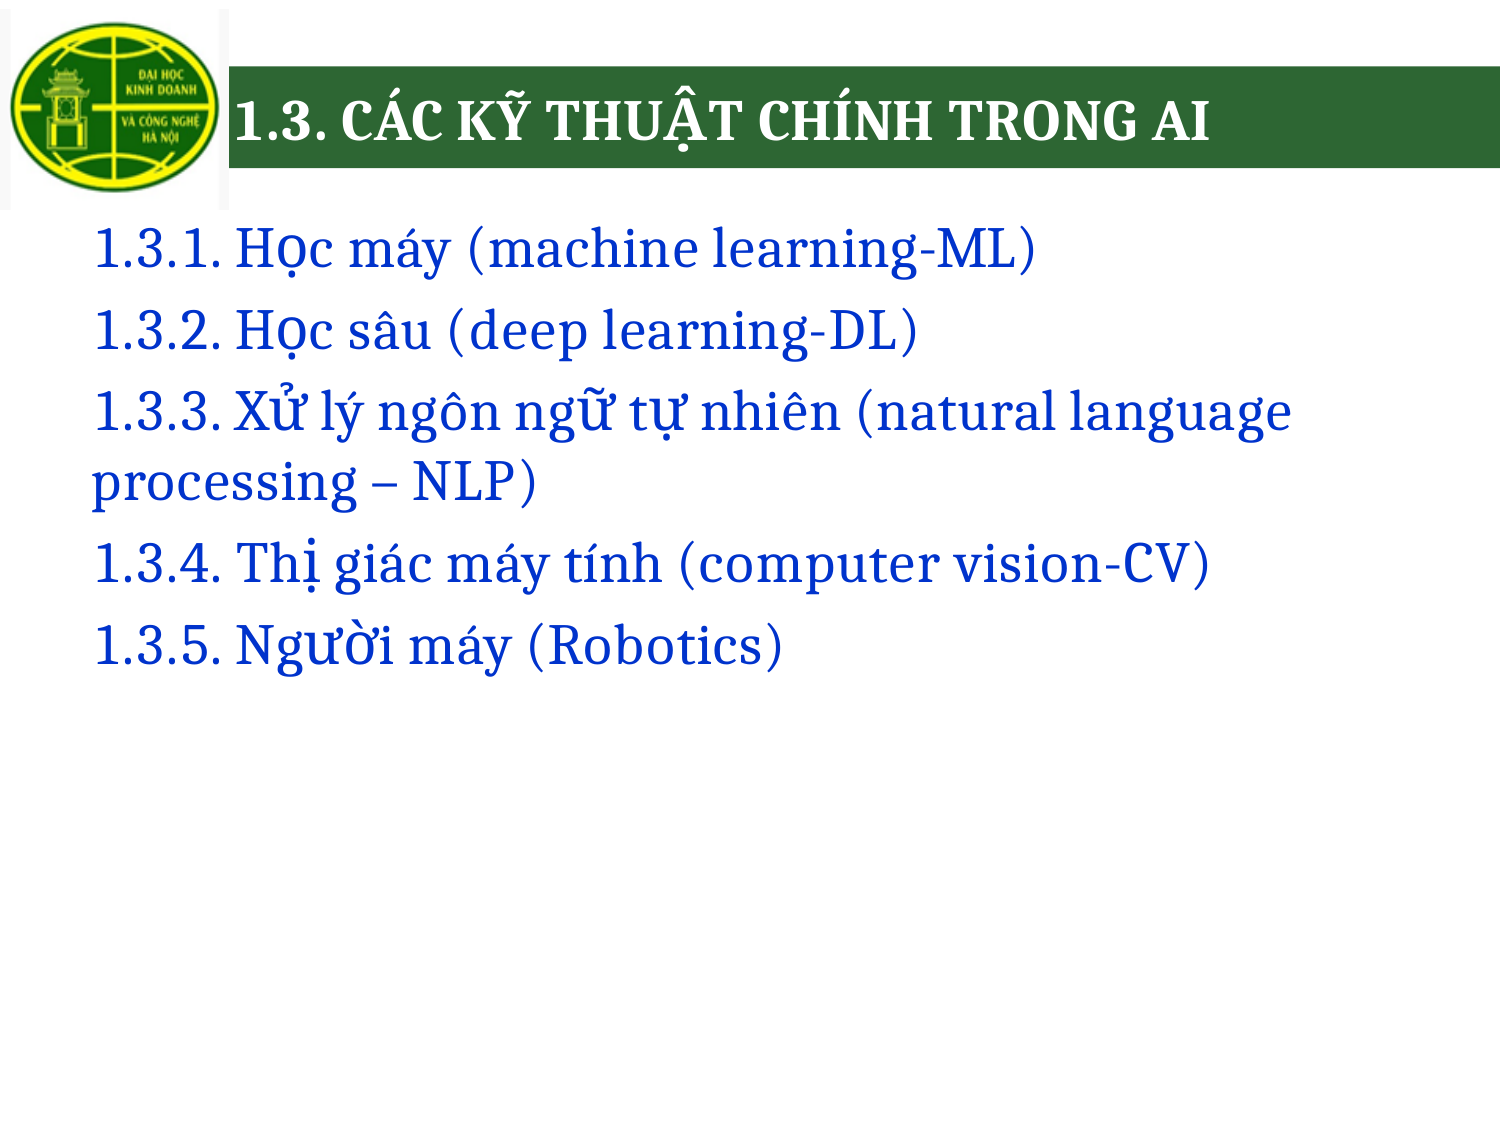

# 1.3. CÁC KỸ THUẬT CHÍNH TRONG AI
1.3.1. Học máy (machine learning-ML)
1.3.2. Học sâu (deep learning-DL)
1.3.3. Xử lý ngôn ngữ tự nhiên (natural language processing – NLP)
1.3.4. Thị giác máy tính (computer vision-CV)
1.3.5. Người máy (Robotics)